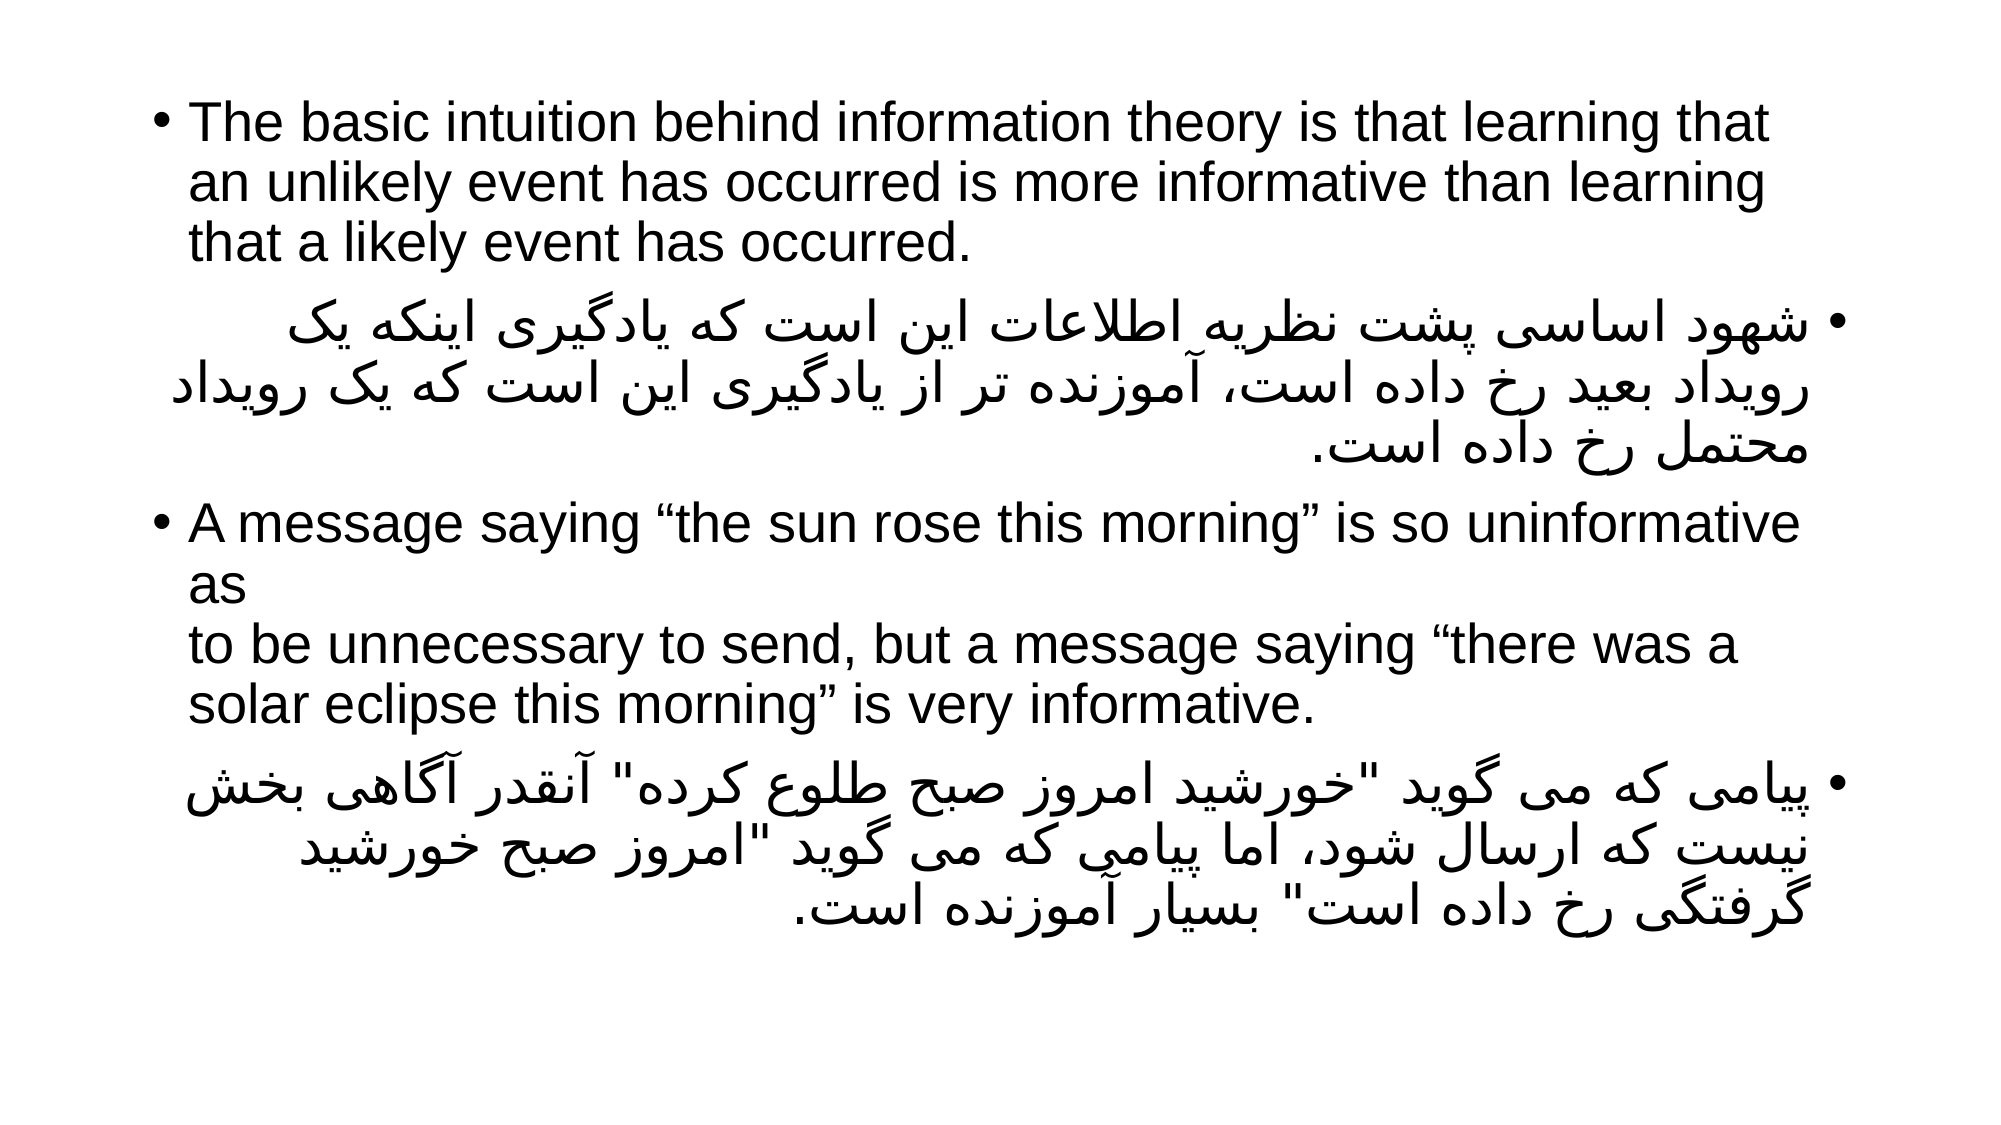

The basic intuition behind information theory is that learning that an unlikely event has occurred is more informative than learning that a likely event has occurred.
شهود اساسی پشت نظریه اطلاعات این است که یادگیری اینکه یک رویداد بعید رخ داده است، آموزنده تر از یادگیری این است که یک رویداد محتمل رخ داده است.
A message saying “the sun rose this morning” is so uninformative as
to be unnecessary to send, but a message saying “there was a solar eclipse this morning” is very informative.
پیامی که می گوید "خورشید امروز صبح طلوع کرده" آنقدر آگاهی بخش نیست که ارسال شود، اما پیامی که می گوید "امروز صبح خورشید گرفتگی رخ داده است" بسیار آموزنده است.